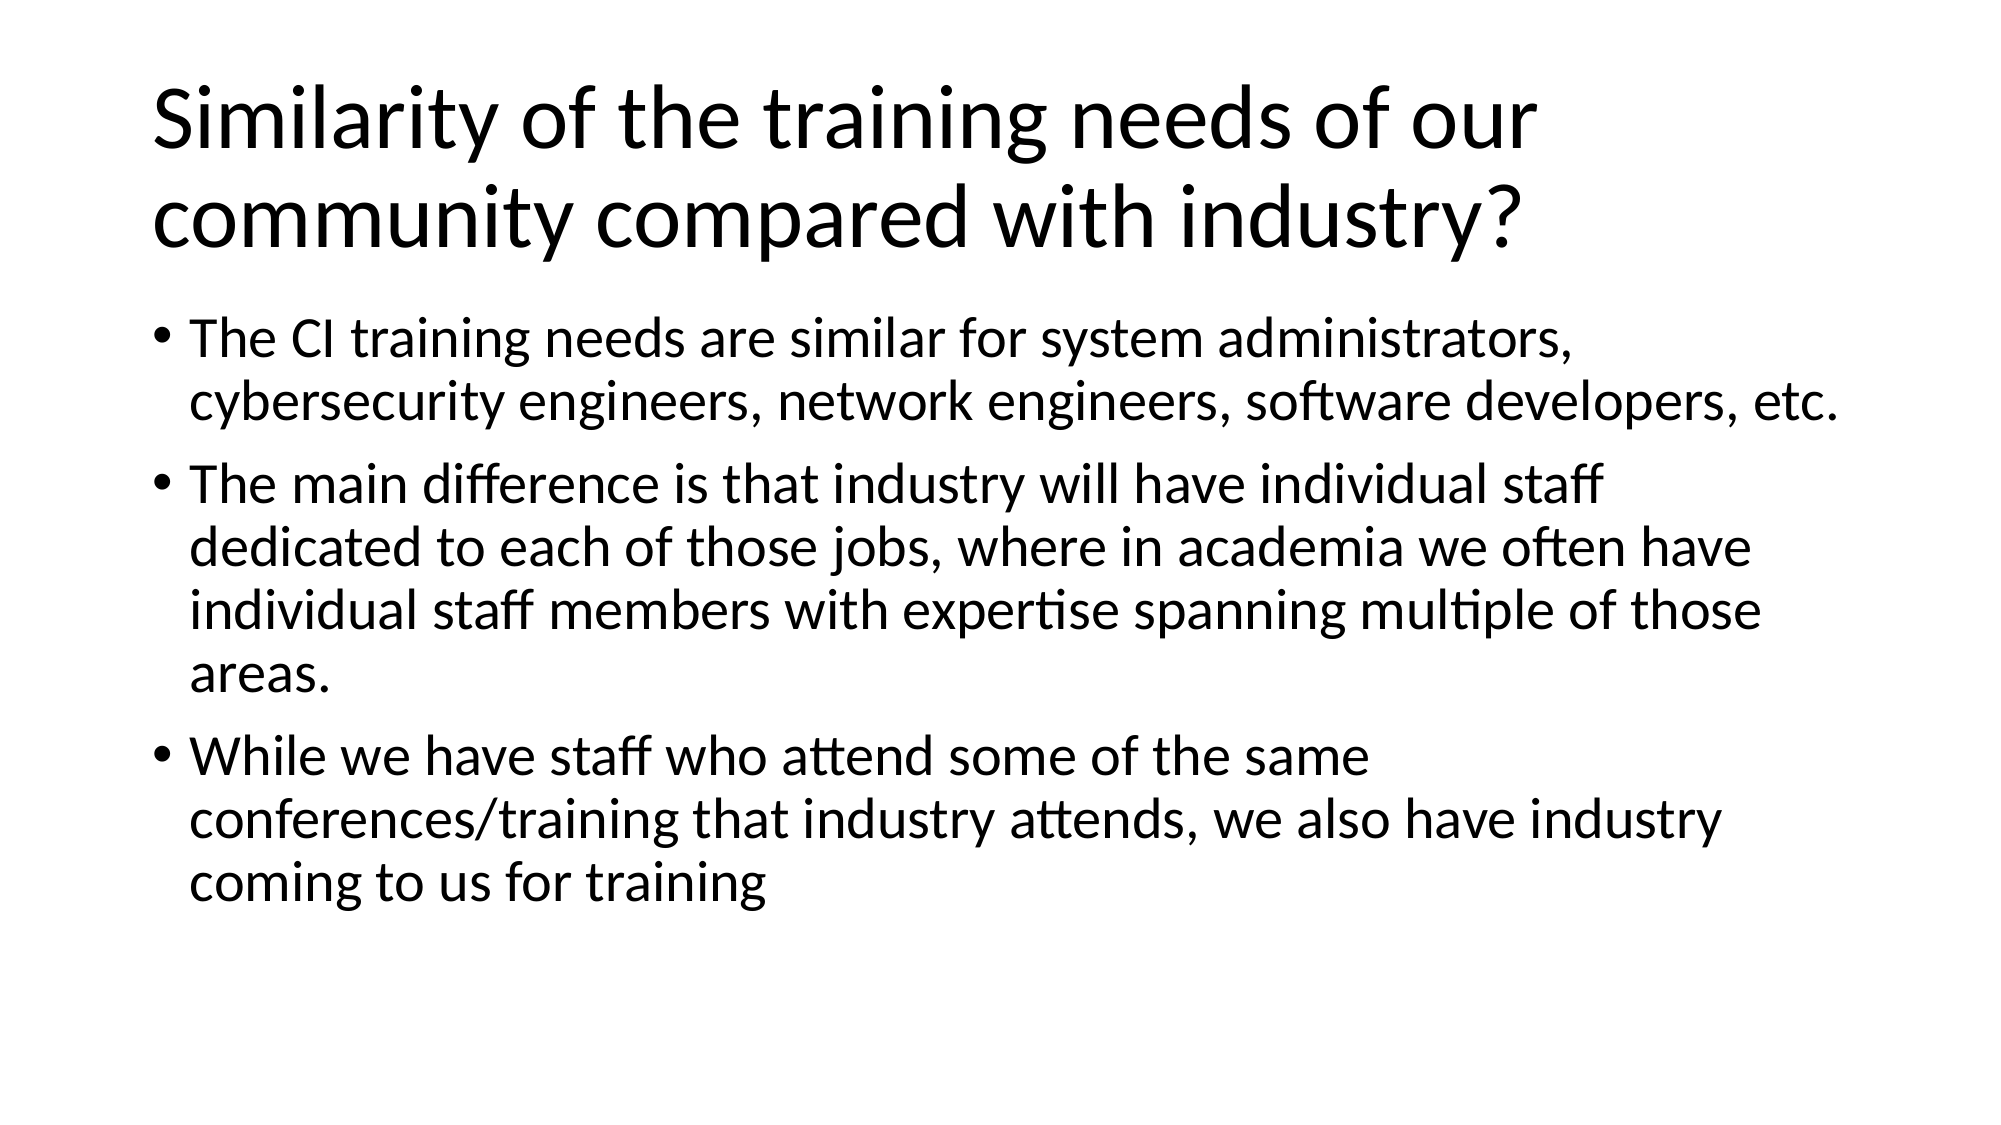

# Similarity of the training needs of our community compared with industry?
The CI training needs are similar for system administrators, cybersecurity engineers, network engineers, software developers, etc.
The main difference is that industry will have individual staff dedicated to each of those jobs, where in academia we often have individual staff members with expertise spanning multiple of those areas.
While we have staff who attend some of the same conferences/training that industry attends, we also have industry coming to us for training